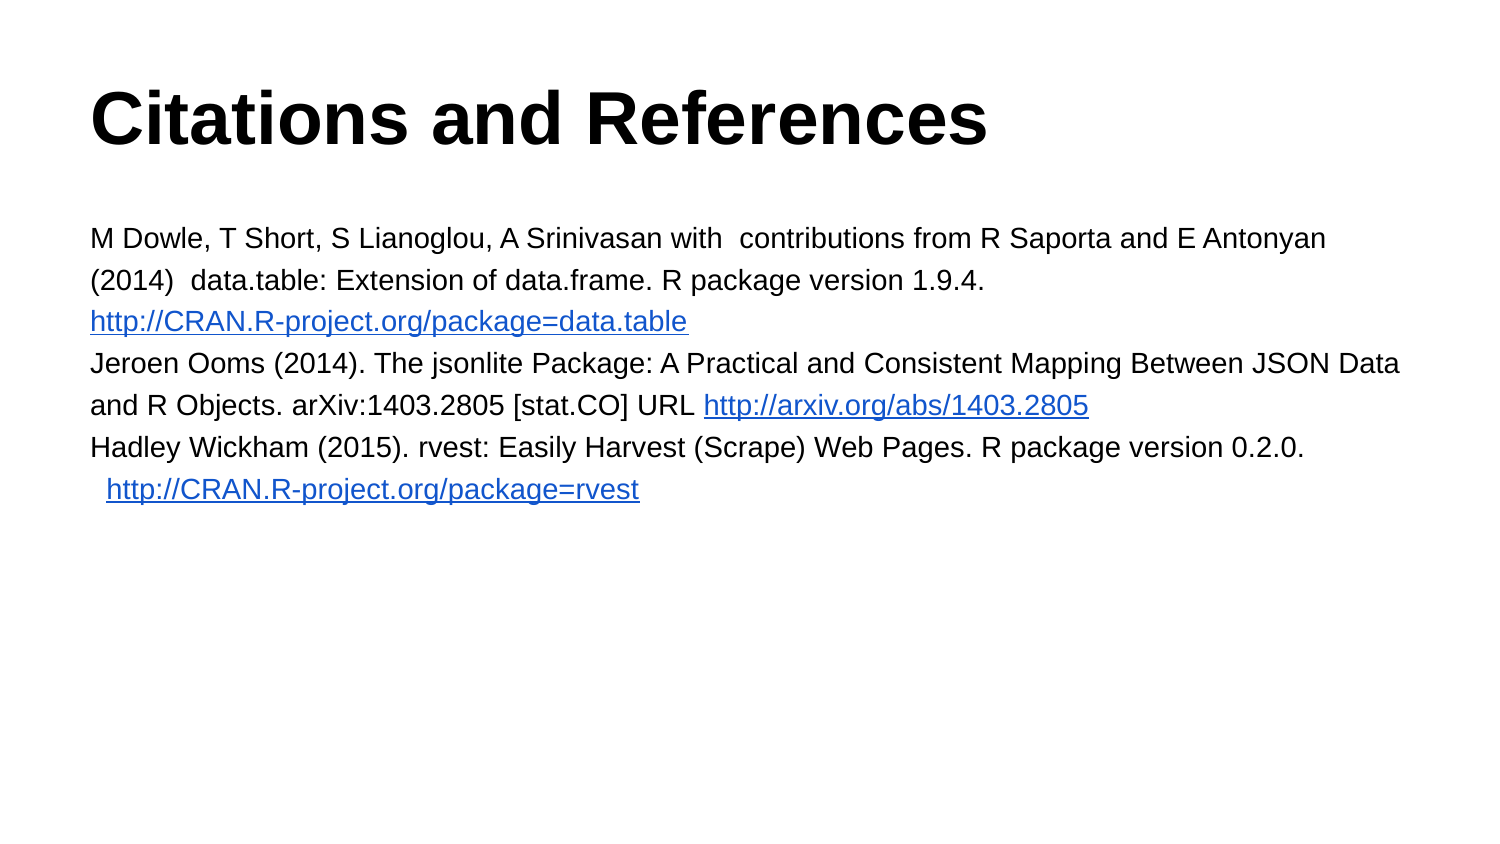

# Citations and References
M Dowle, T Short, S Lianoglou, A Srinivasan with  contributions from R Saporta and E Antonyan (2014)  data.table: Extension of data.frame. R package version 1.9.4. http://CRAN.R-project.org/package=data.table
Jeroen Ooms (2014). The jsonlite Package: A Practical and Consistent Mapping Between JSON Data and R Objects. arXiv:1403.2805 [stat.CO] URL http://arxiv.org/abs/1403.2805
Hadley Wickham (2015). rvest: Easily Harvest (Scrape) Web Pages. R package version 0.2.0.
  http://CRAN.R-project.org/package=rvest